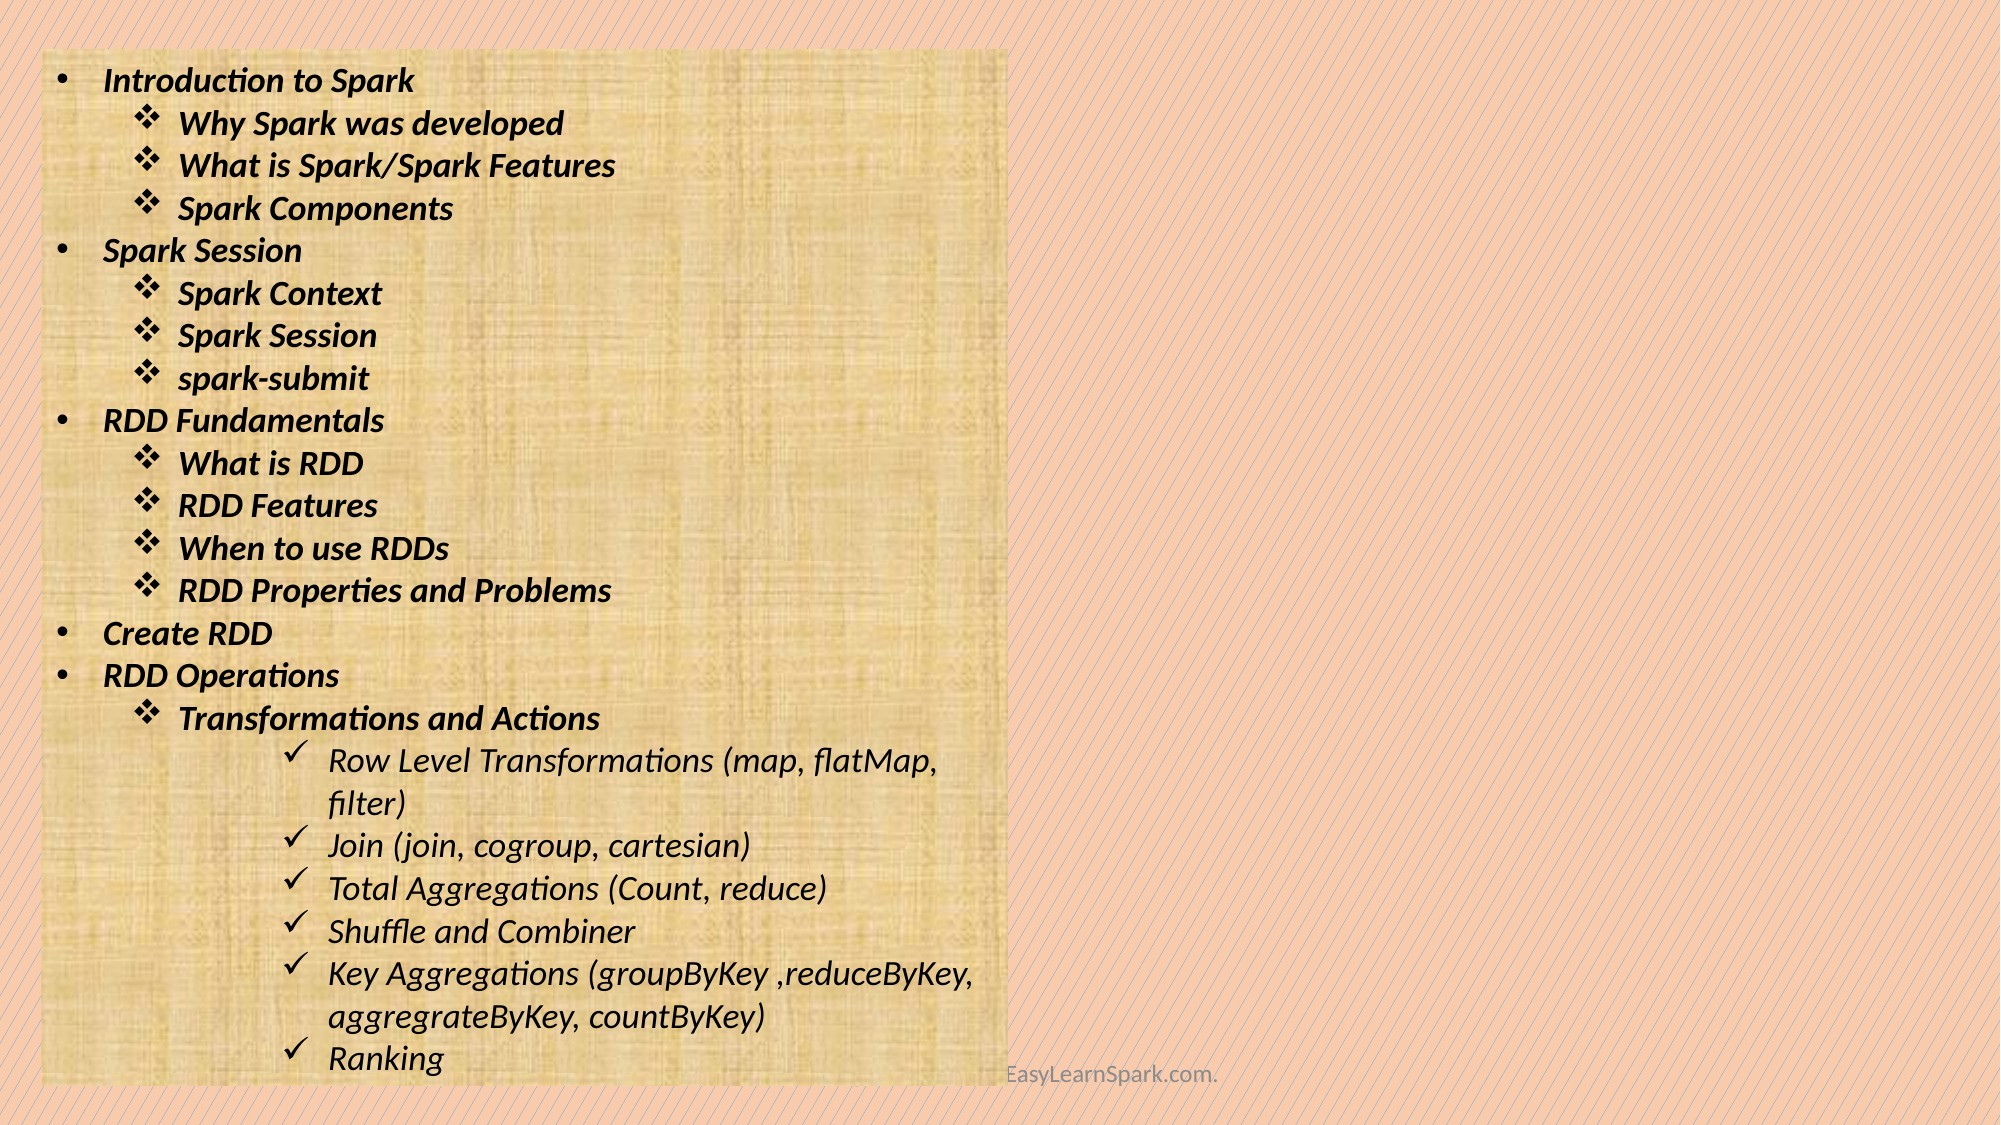

Introduction to Spark
Why Spark was developed
What is Spark/Spark Features
Spark Components
Spark Session
Spark Context
Spark Session
spark-submit
RDD Fundamentals
What is RDD
RDD Features
When to use RDDs
RDD Properties and Problems
Create RDD
RDD Operations
Transformations and Actions
Row Level Transformations (map, flatMap, filter)
Join (join, cogroup, cartesian)
Total Aggregations (Count, reduce)
Shuffle and Combiner
Key Aggregations (groupByKey ,reduceByKey, aggregrateByKey, countByKey)
Ranking
Copy rights Reserved. EasyLearnSpark.com.